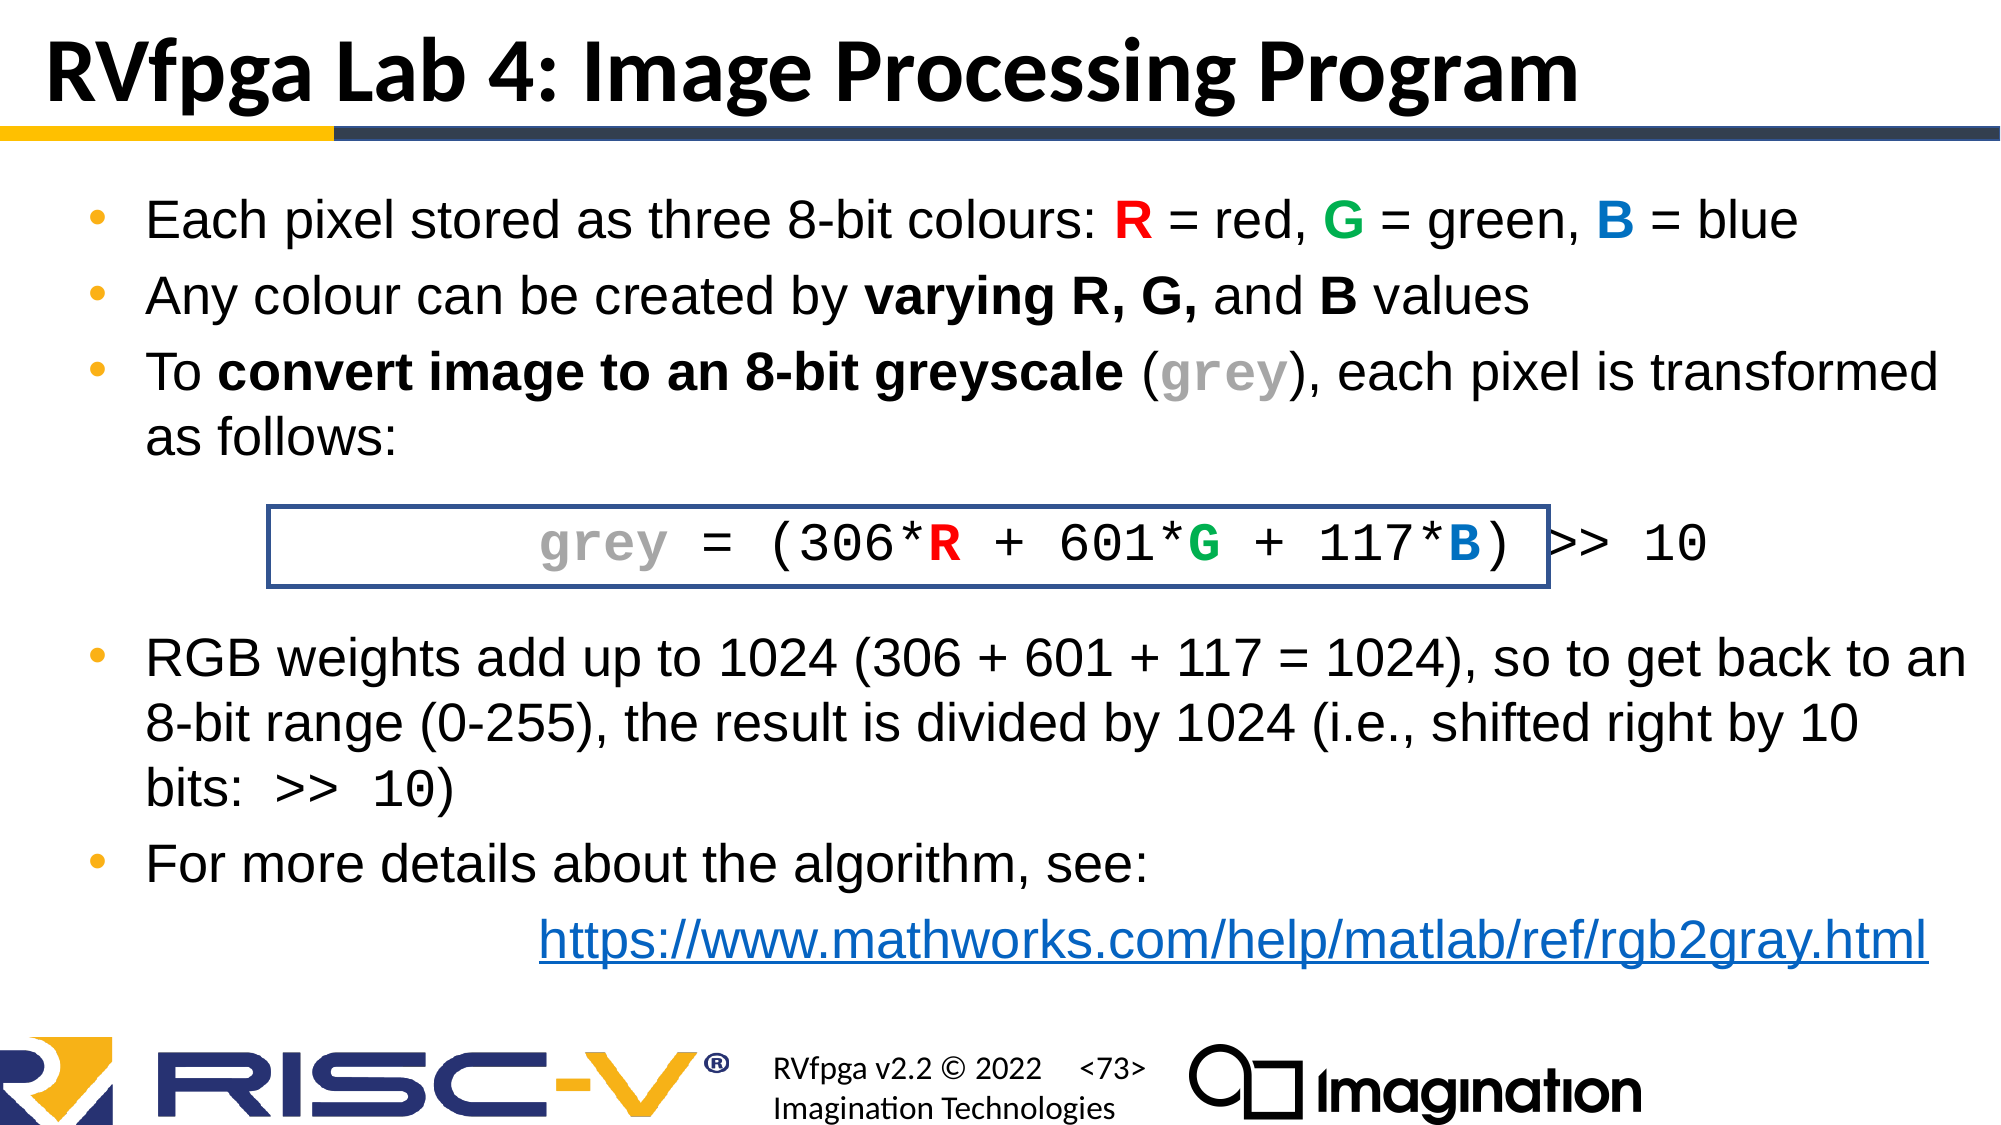

# RVfpga Lab 4: Image Processing Program
Each pixel stored as three 8-bit colours: R = red, G = green, B = blue
Any colour can be created by varying R, G, and B values
To convert image to an 8-bit greyscale (grey), each pixel is transformed as follows:

			grey = (306*R + 601*G + 117*B) >> 10

RGB weights add up to 1024 (306 + 601 + 117 = 1024), so to get back to an 8-bit range (0-255), the result is divided by 1024 (i.e., shifted right by 10 bits:  >> 10)
For more details about the algorithm, see:
			https://www.mathworks.com/help/matlab/ref/rgb2gray.html